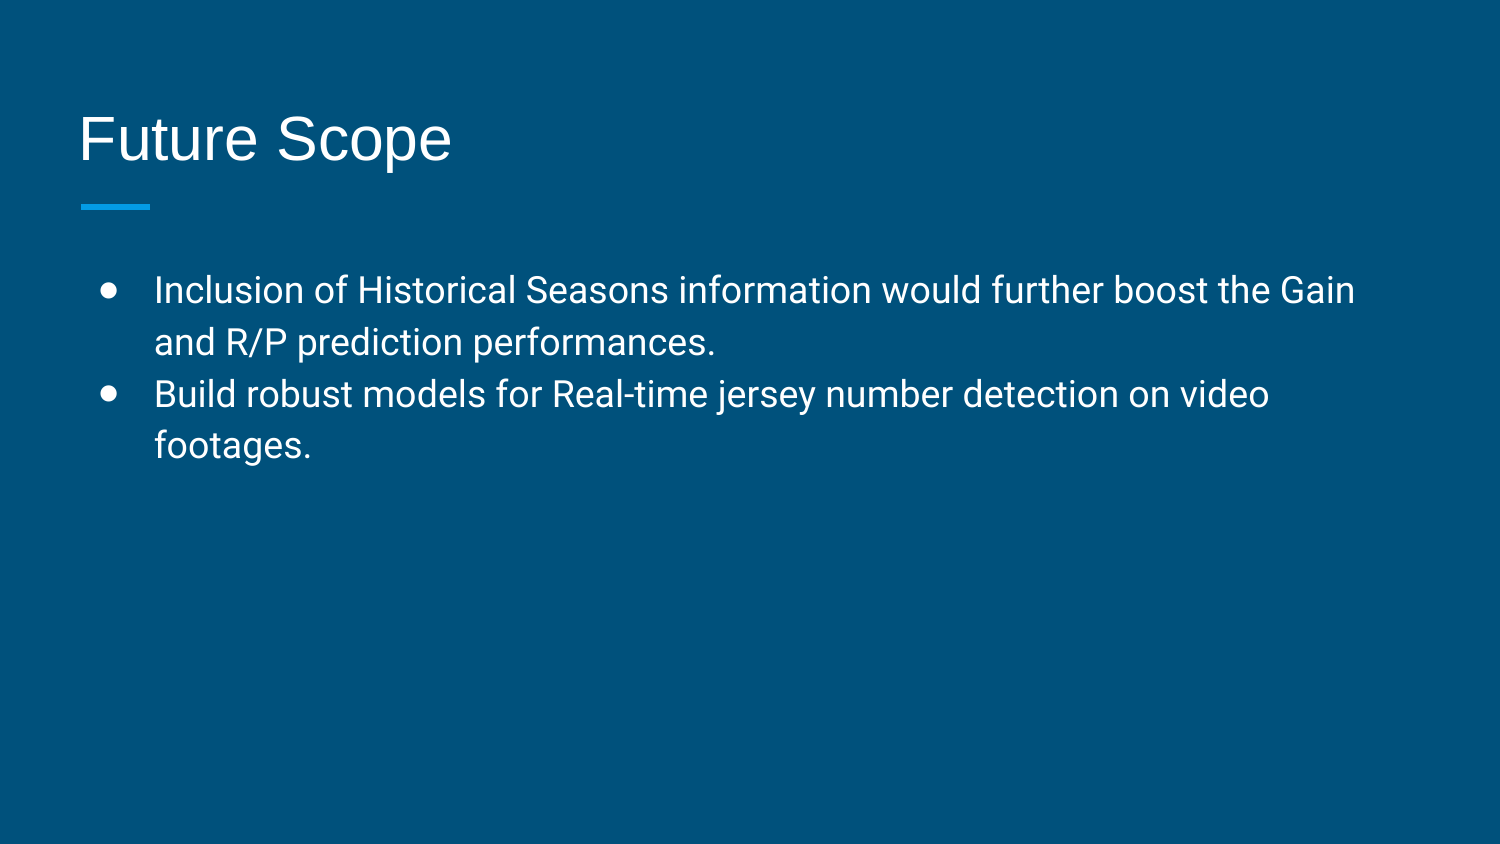

# Future Scope
Inclusion of Historical Seasons information would further boost the Gain and R/P prediction performances.
Build robust models for Real-time jersey number detection on video footages.